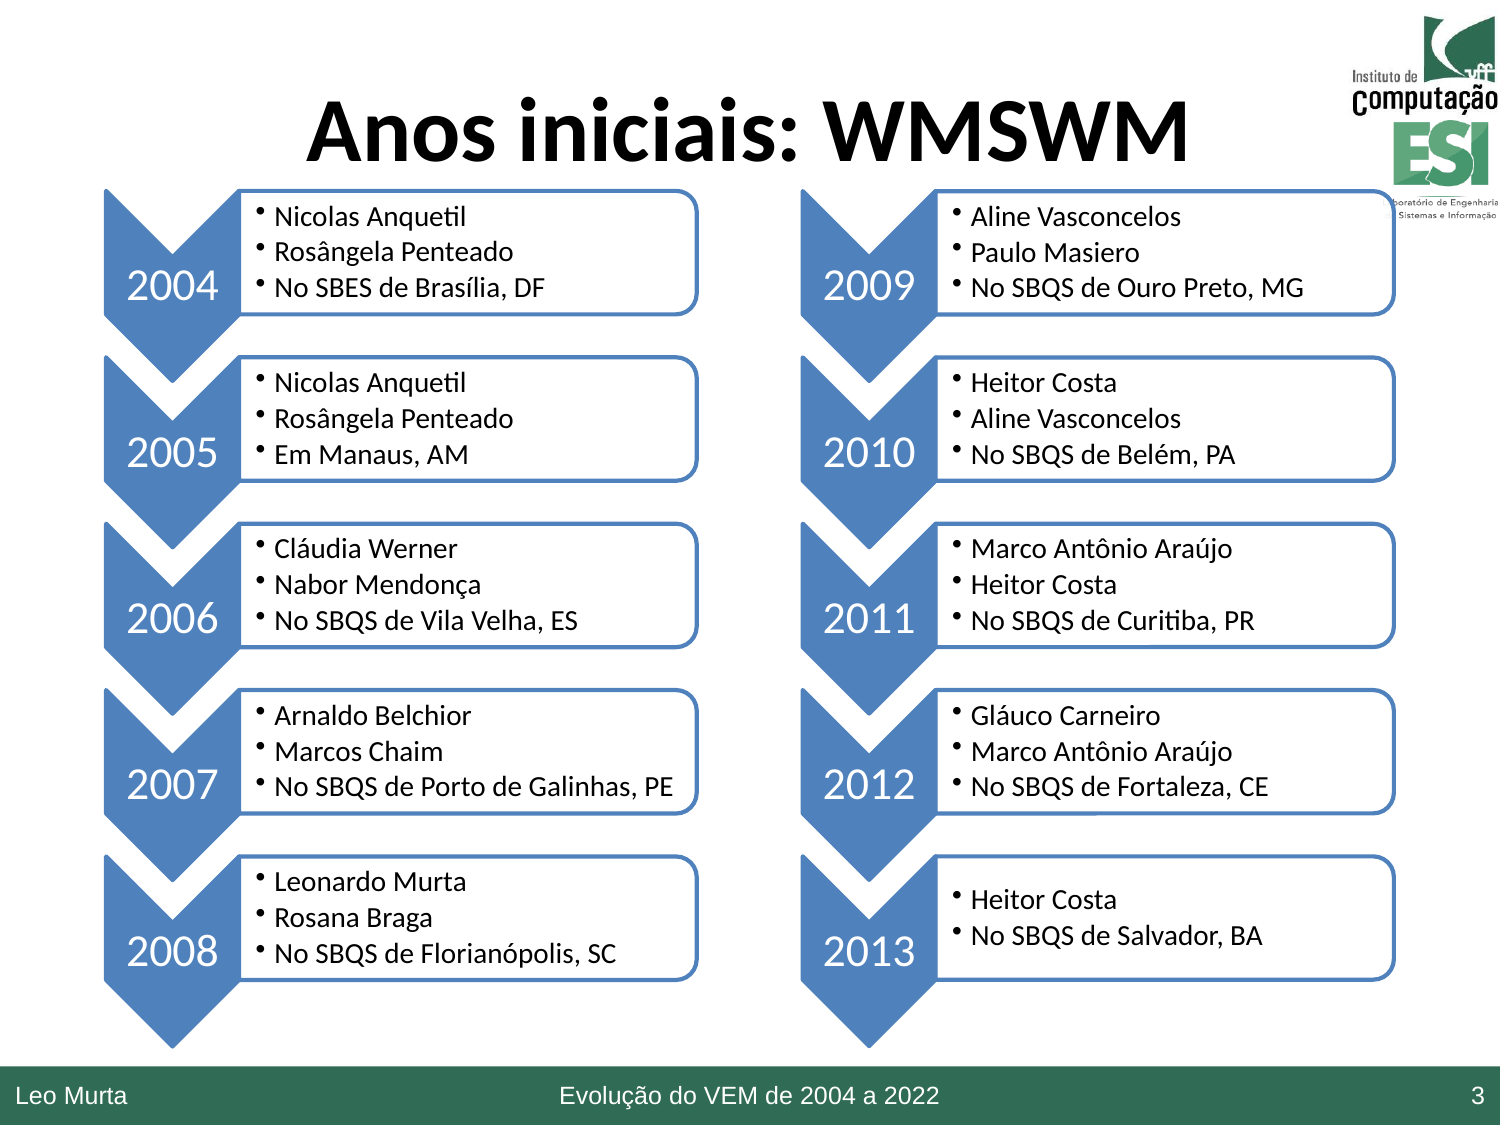

# Anos iniciais: WMSWM
2004
Nicolas Anquetil
Rosângela Penteado
No SBES de Brasília, DF
2005
Nicolas Anquetil
Rosângela Penteado
Em Manaus, AM
2006
Cláudia Werner
Nabor Mendonça
No SBQS de Vila Velha, ES
2007
Arnaldo Belchior
Marcos Chaim
No SBQS de Porto de Galinhas, PE
2008
Leonardo Murta
Rosana Braga
No SBQS de Florianópolis, SC
2009
Aline Vasconcelos
Paulo Masiero
No SBQS de Ouro Preto, MG
2010
Heitor Costa
Aline Vasconcelos
No SBQS de Belém, PA
2011
Marco Antônio Araújo
Heitor Costa
No SBQS de Curitiba, PR
2012
Gláuco Carneiro
Marco Antônio Araújo
No SBQS de Fortaleza, CE
2013
Heitor Costa
No SBQS de Salvador, BA
Leo Murta
Evolução do VEM de 2004 a 2022
3